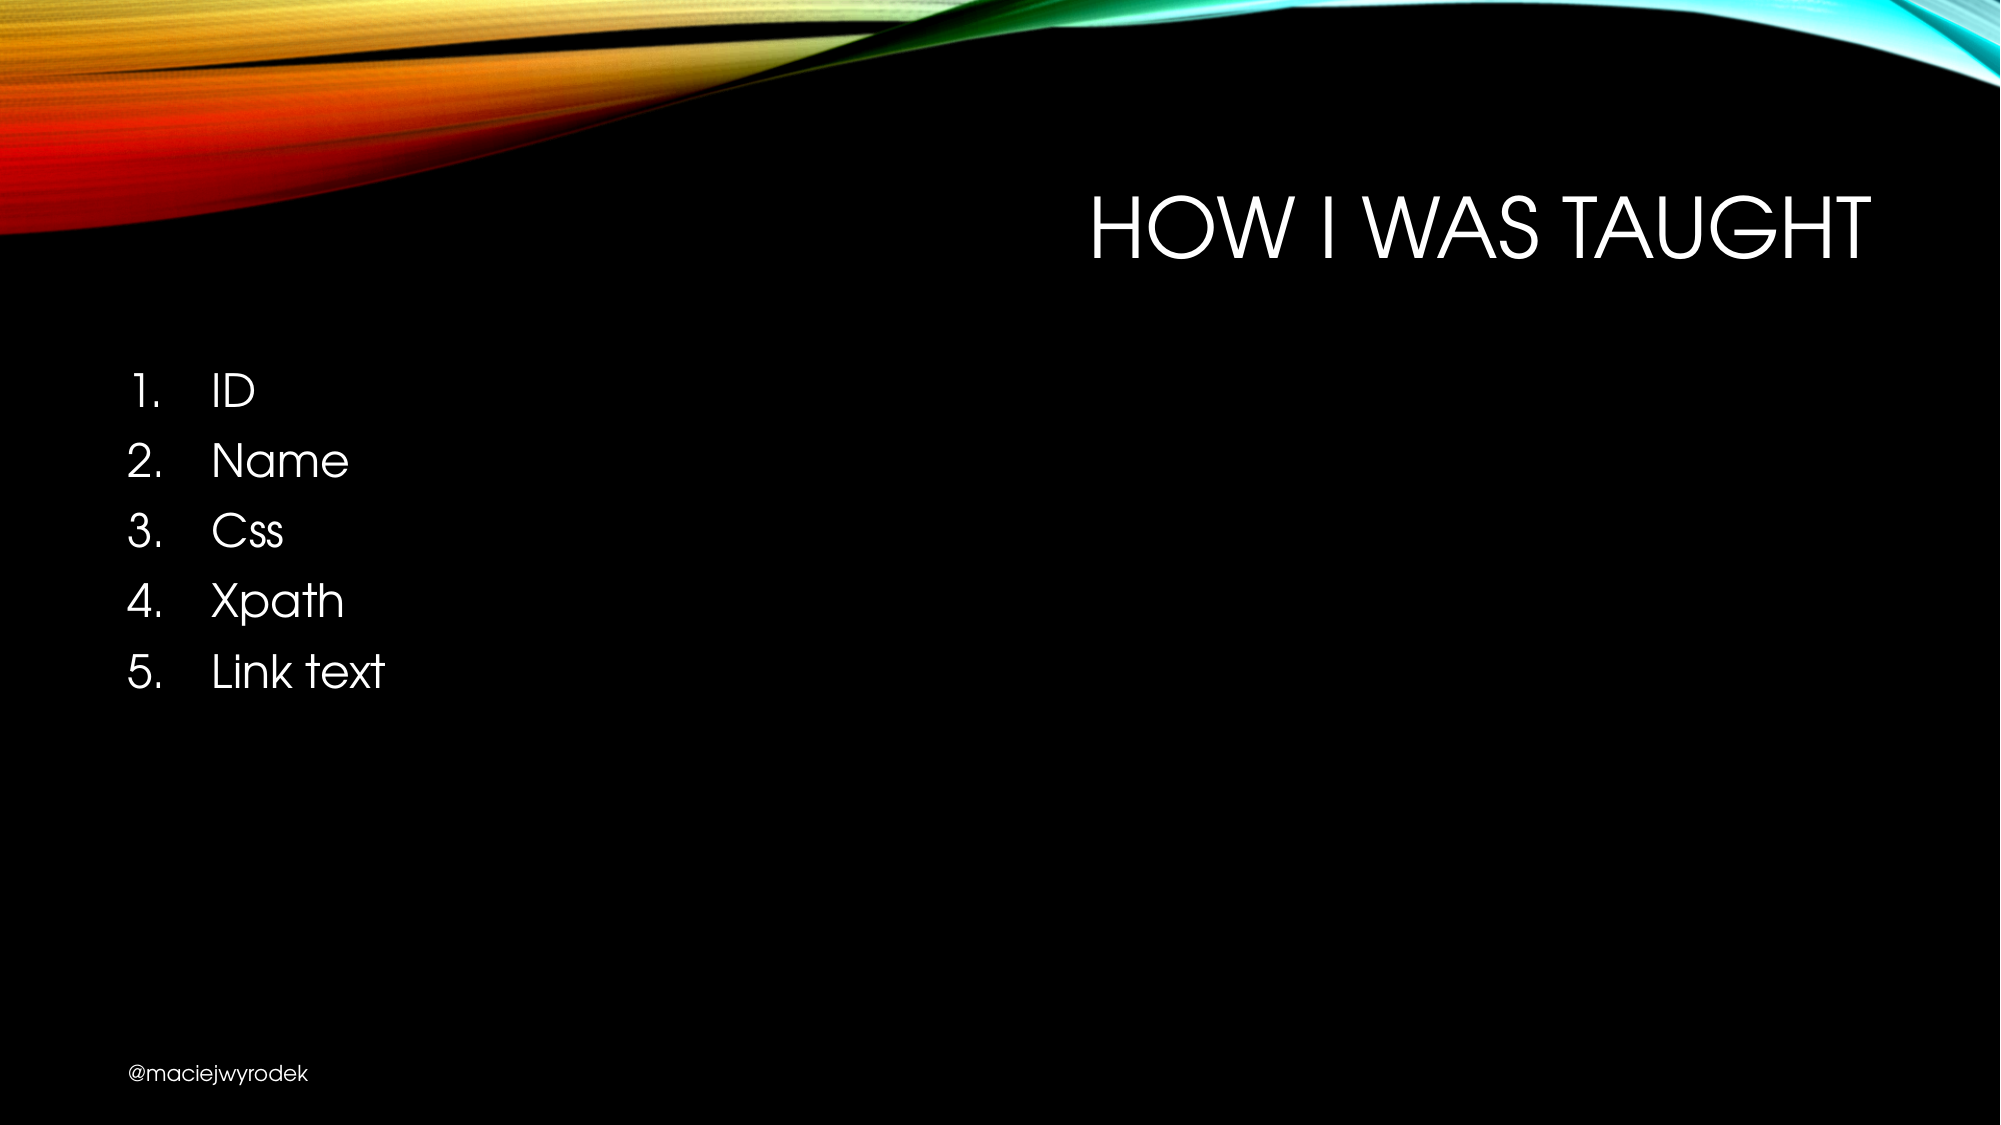

# How I was taught
ID
Name
Css
Xpath
Link text
@maciejwyrodek